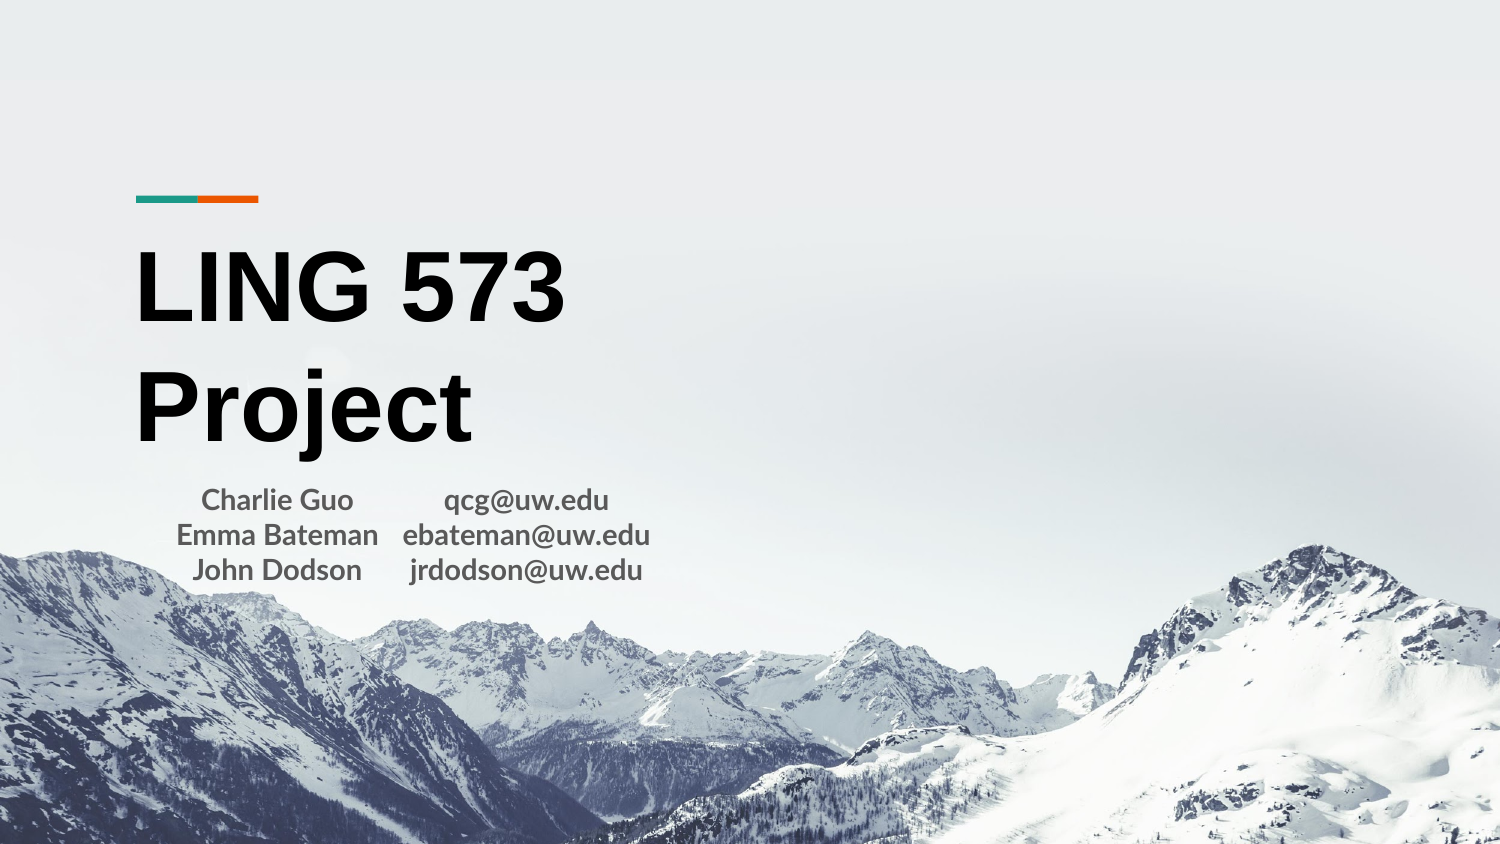

LING 573 Project
Charlie Guo
Emma Bateman
John Dodson
qcg@uw.edu
ebateman@uw.edu
jrdodson@uw.edu